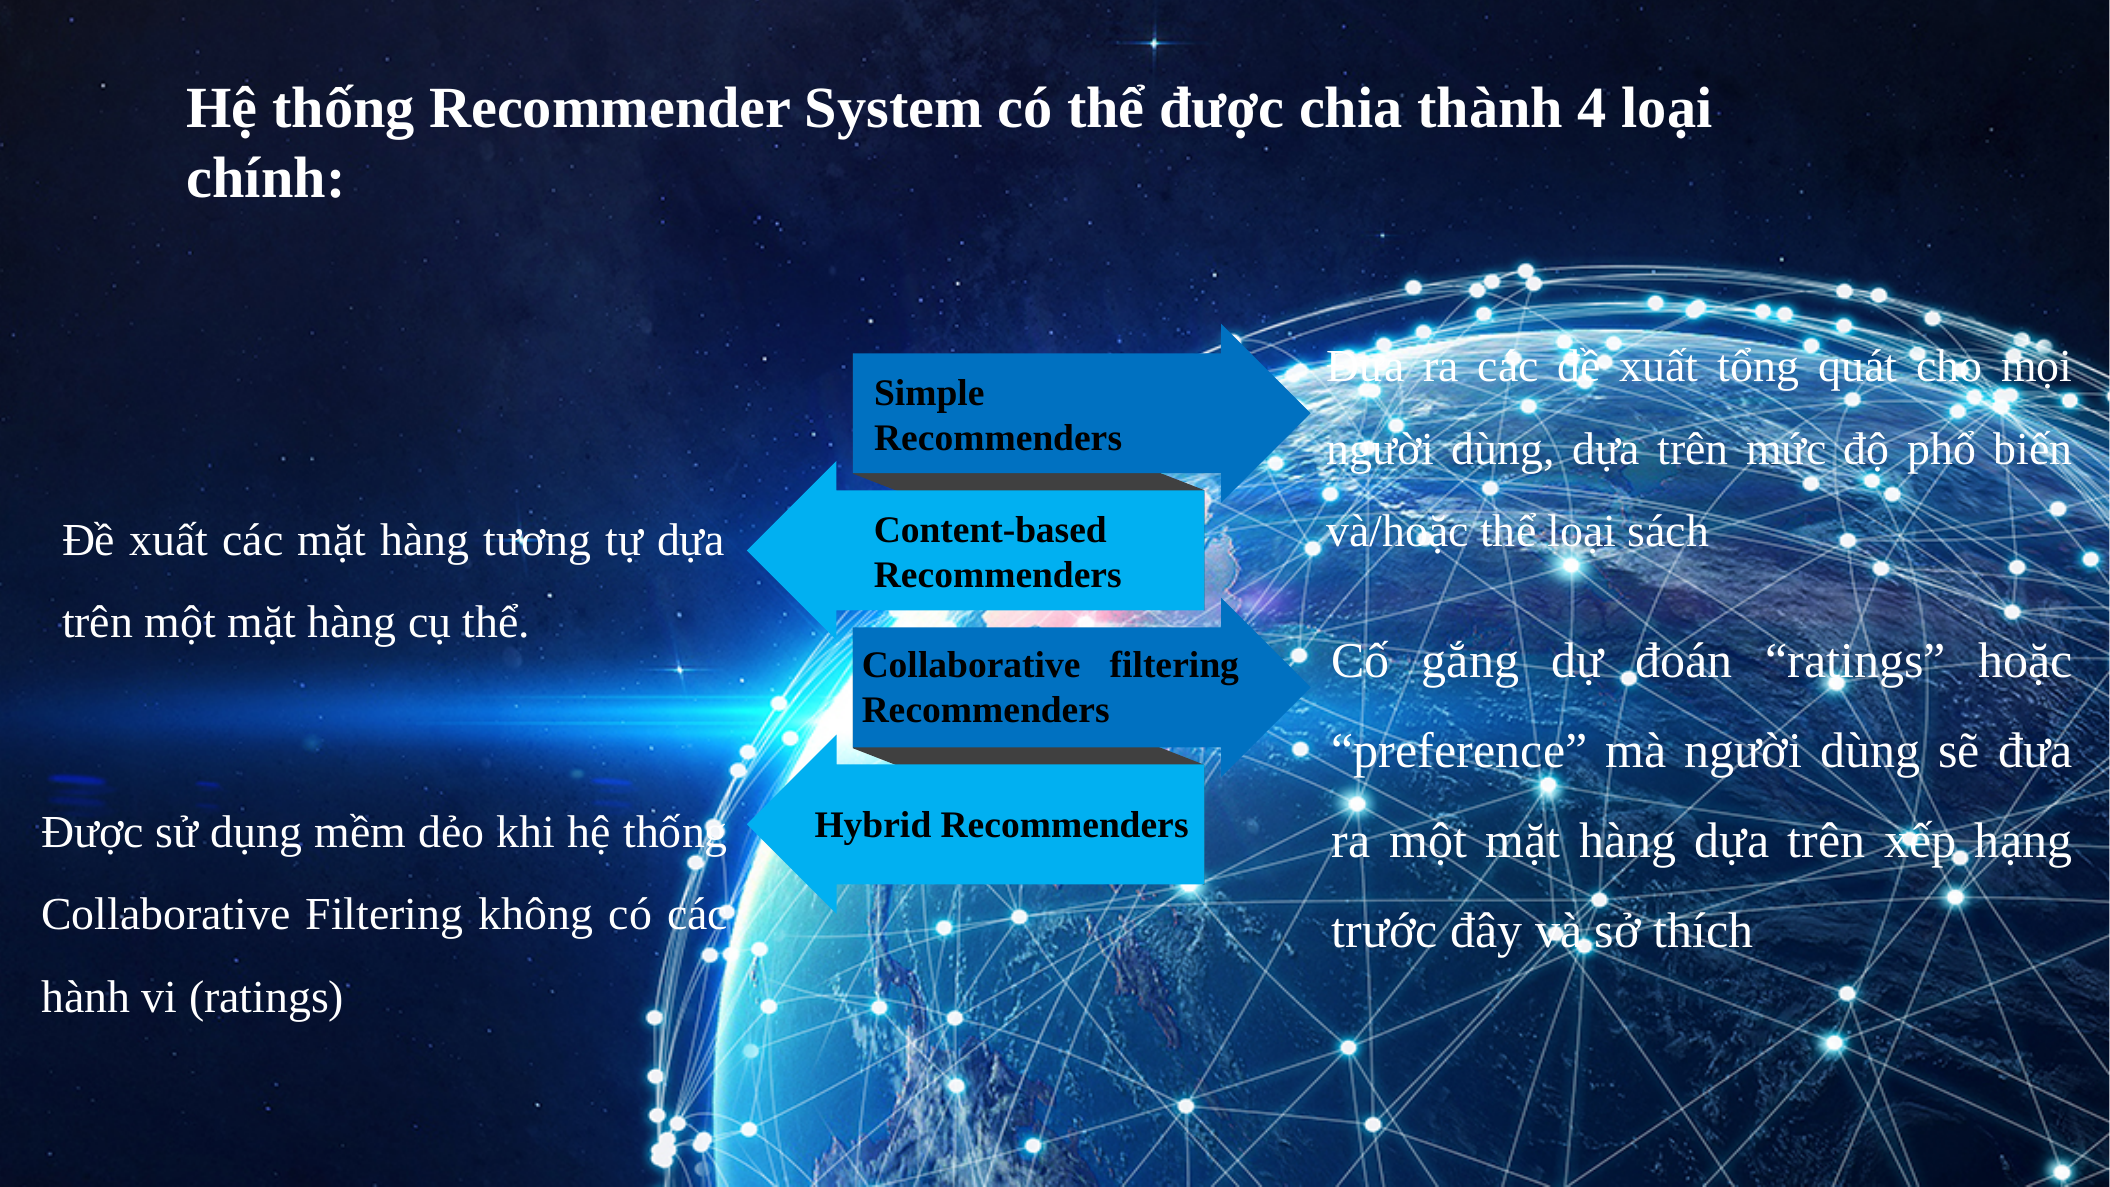

Hệ thống Recommender System có thể được chia thành 4 loại chính:

Đưa ra các đề xuất tổng quát cho mọi người dùng, dựa trên mức độ phổ biến và/hoặc thể loại sách

Simple Recommenders

Đề xuất các mặt hàng tương tự dựa trên một mặt hàng cụ thể.

Content-based Recommenders

Cố gắng dự đoán “ratings” hoặc “preference” mà người dùng sẽ đưa ra một mặt hàng dựa trên xếp hạng trước đây và sở thích

Collaborative filtering Recommenders

Được sử dụng mềm dẻo khi hệ thống Collaborative Filtering không có các hành vi (ratings)
Hybrid Recommenders